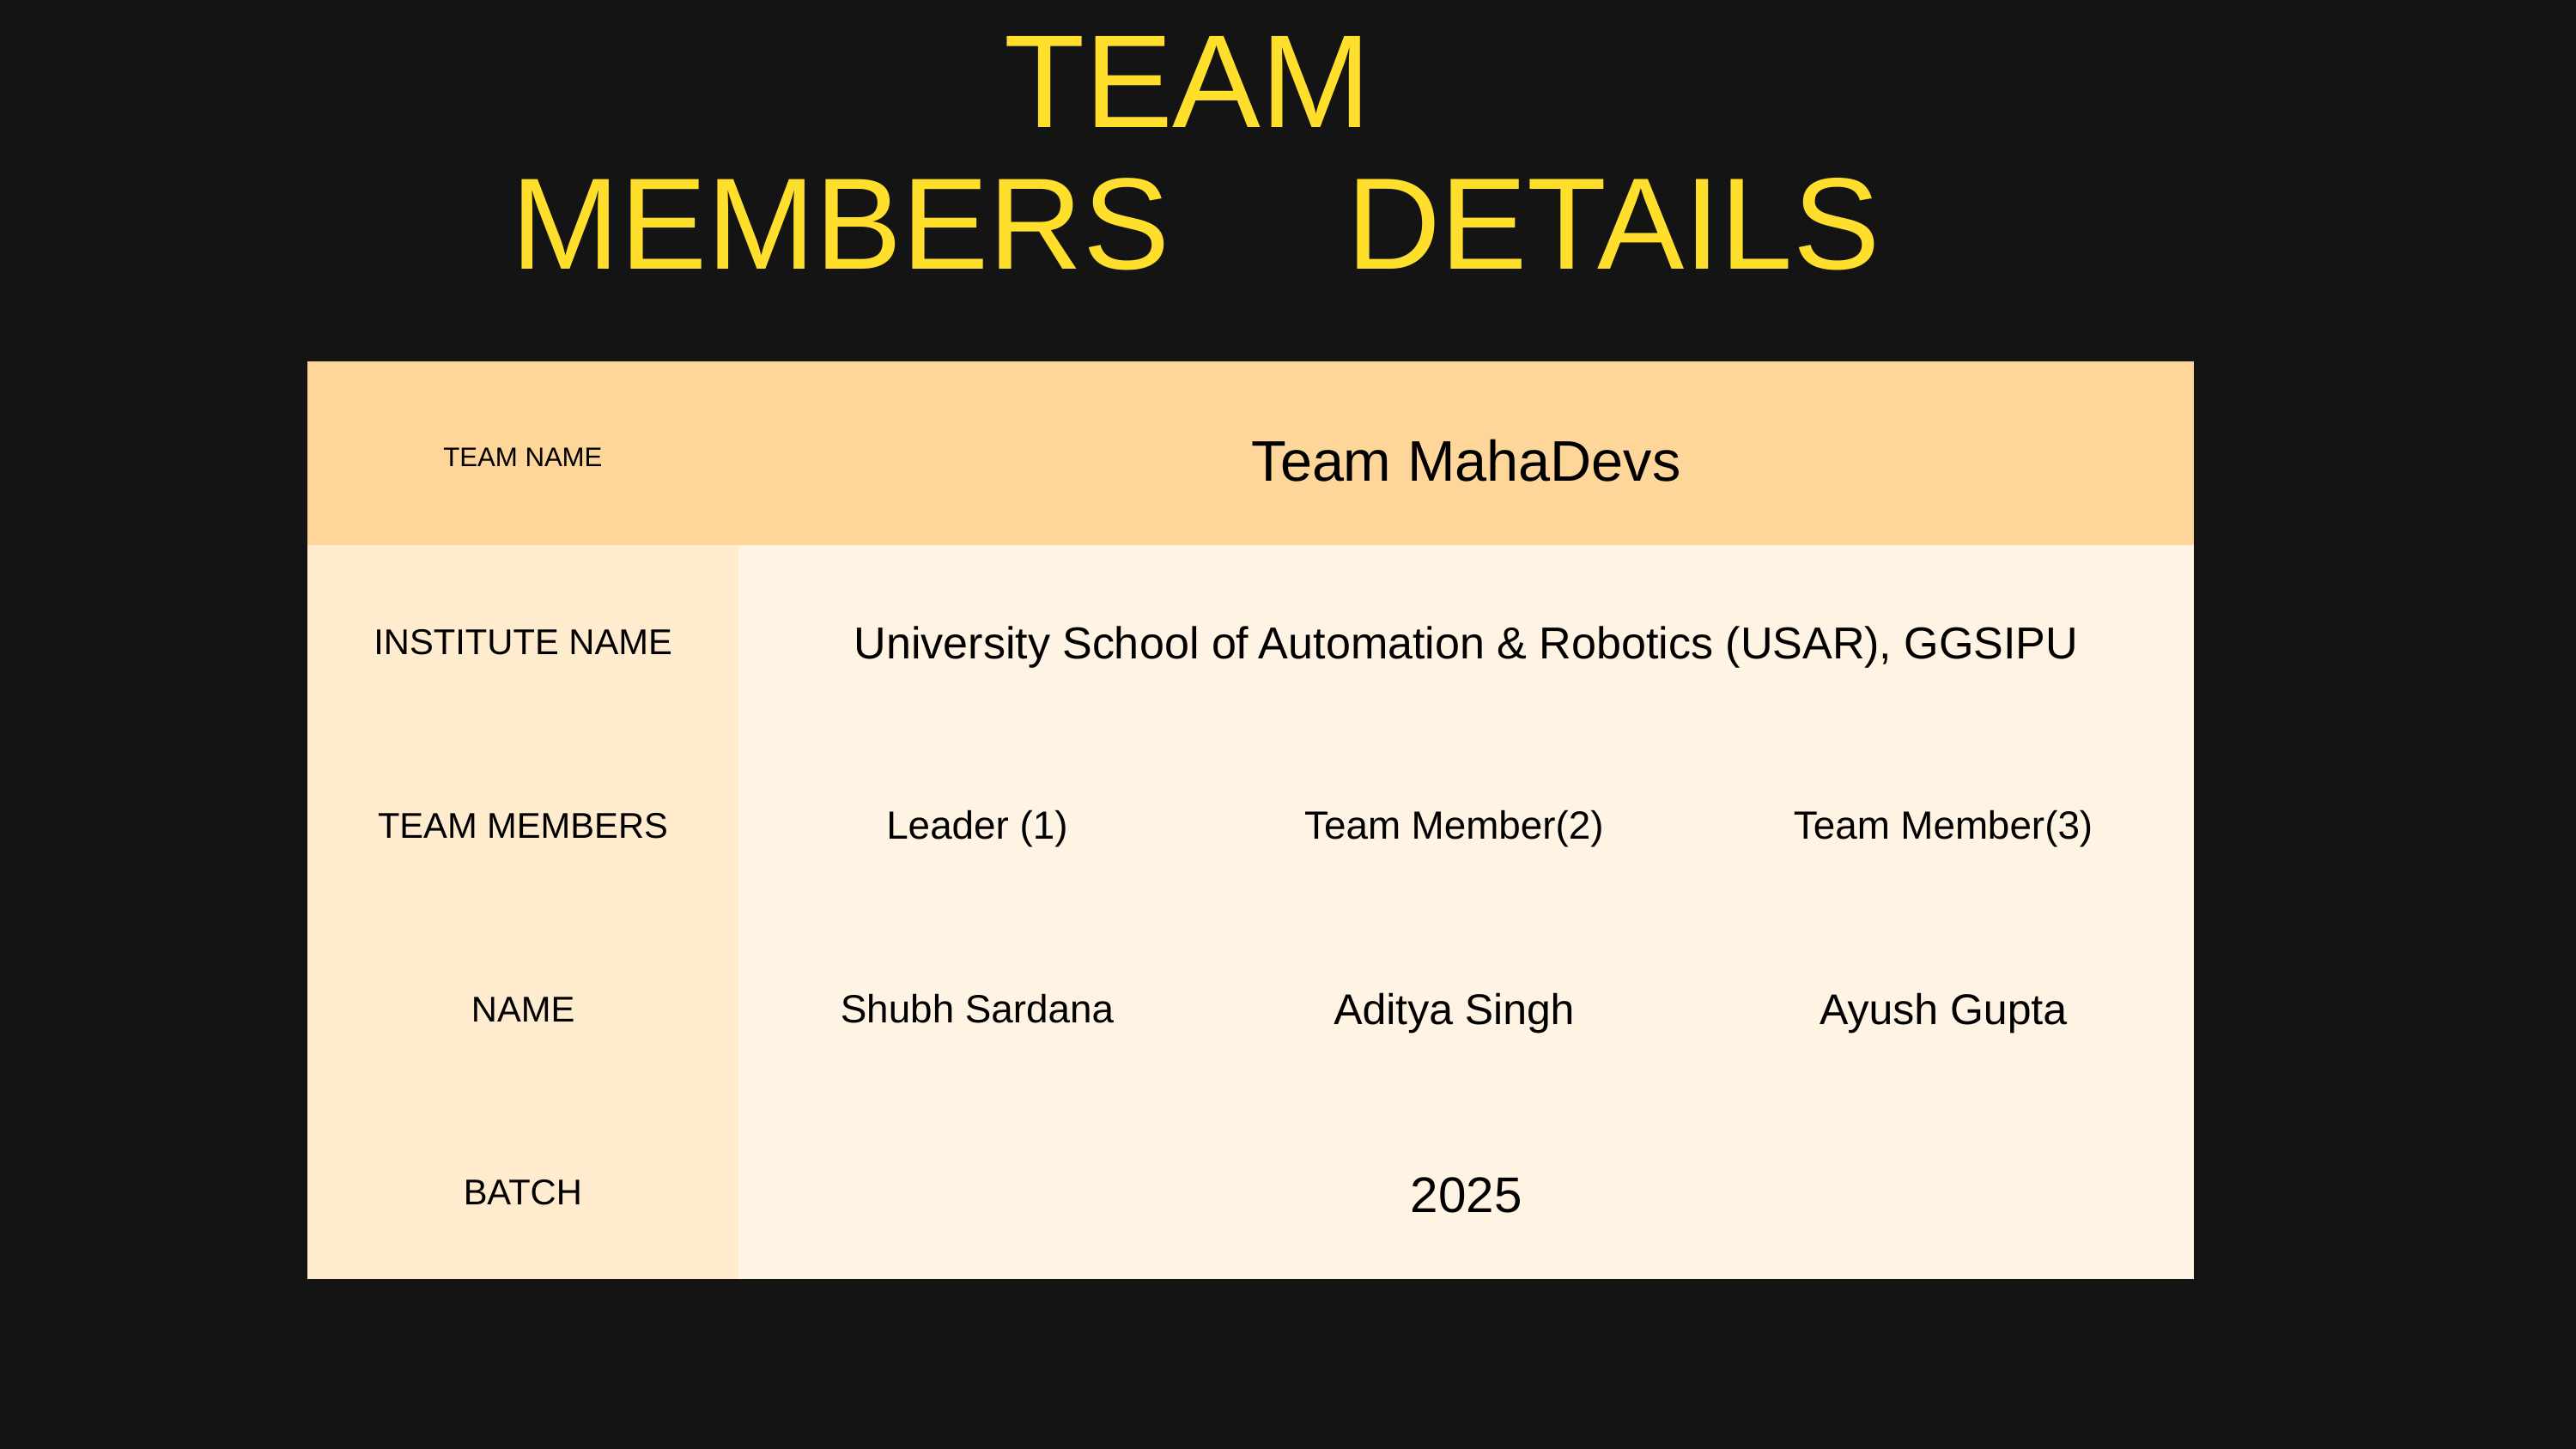

TEAM
DETAILS
MEMBERS
| TEAM NAME | Team MahaDevs | Team MahaDevs | Team MahaDevs |
| --- | --- | --- | --- |
| INSTITUTE NAME | University School of Automation & Robotics (USAR), GGSIPU | University School of Automation & Robotics (USAR), GGSIPU | University School of Automation & Robotics (USAR), GGSIPU |
| TEAM MEMBERS | Leader (1) | Team Member(2) | Team Member(3) |
| NAME | Shubh Sardana | Aditya Singh | Ayush Gupta |
| BATCH | 2025 | 2025 | 2025 |